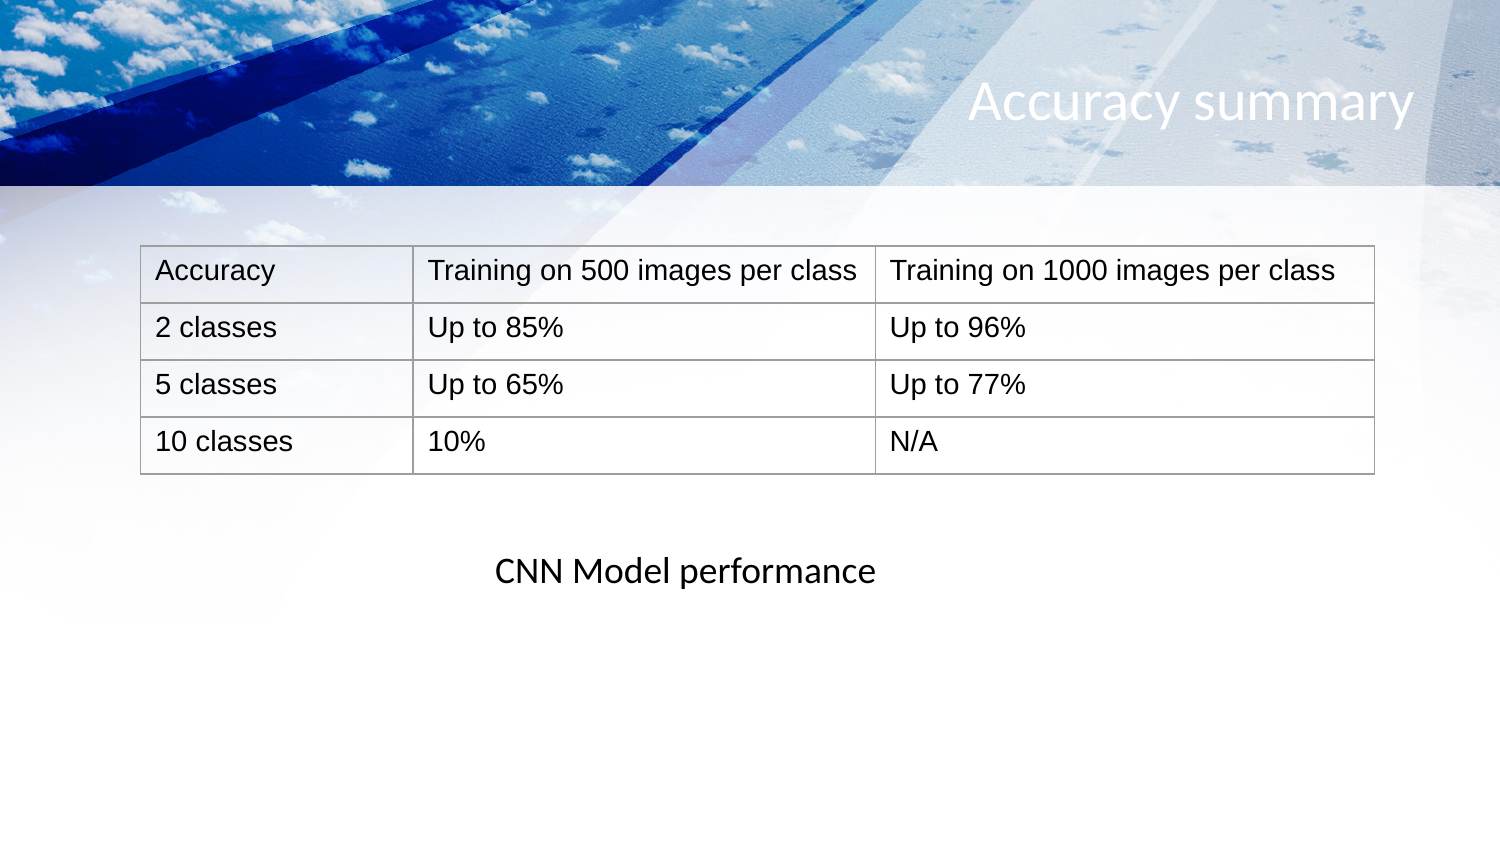

# Accuracy summary
| Accuracy | Training on 500 images per class | Training on 1000 images per class |
| --- | --- | --- |
| 2 classes | Up to 85% | Up to 96% |
| 5 classes | Up to 65% | Up to 77% |
| 10 classes | 10% | N/A |
CNN Model performance